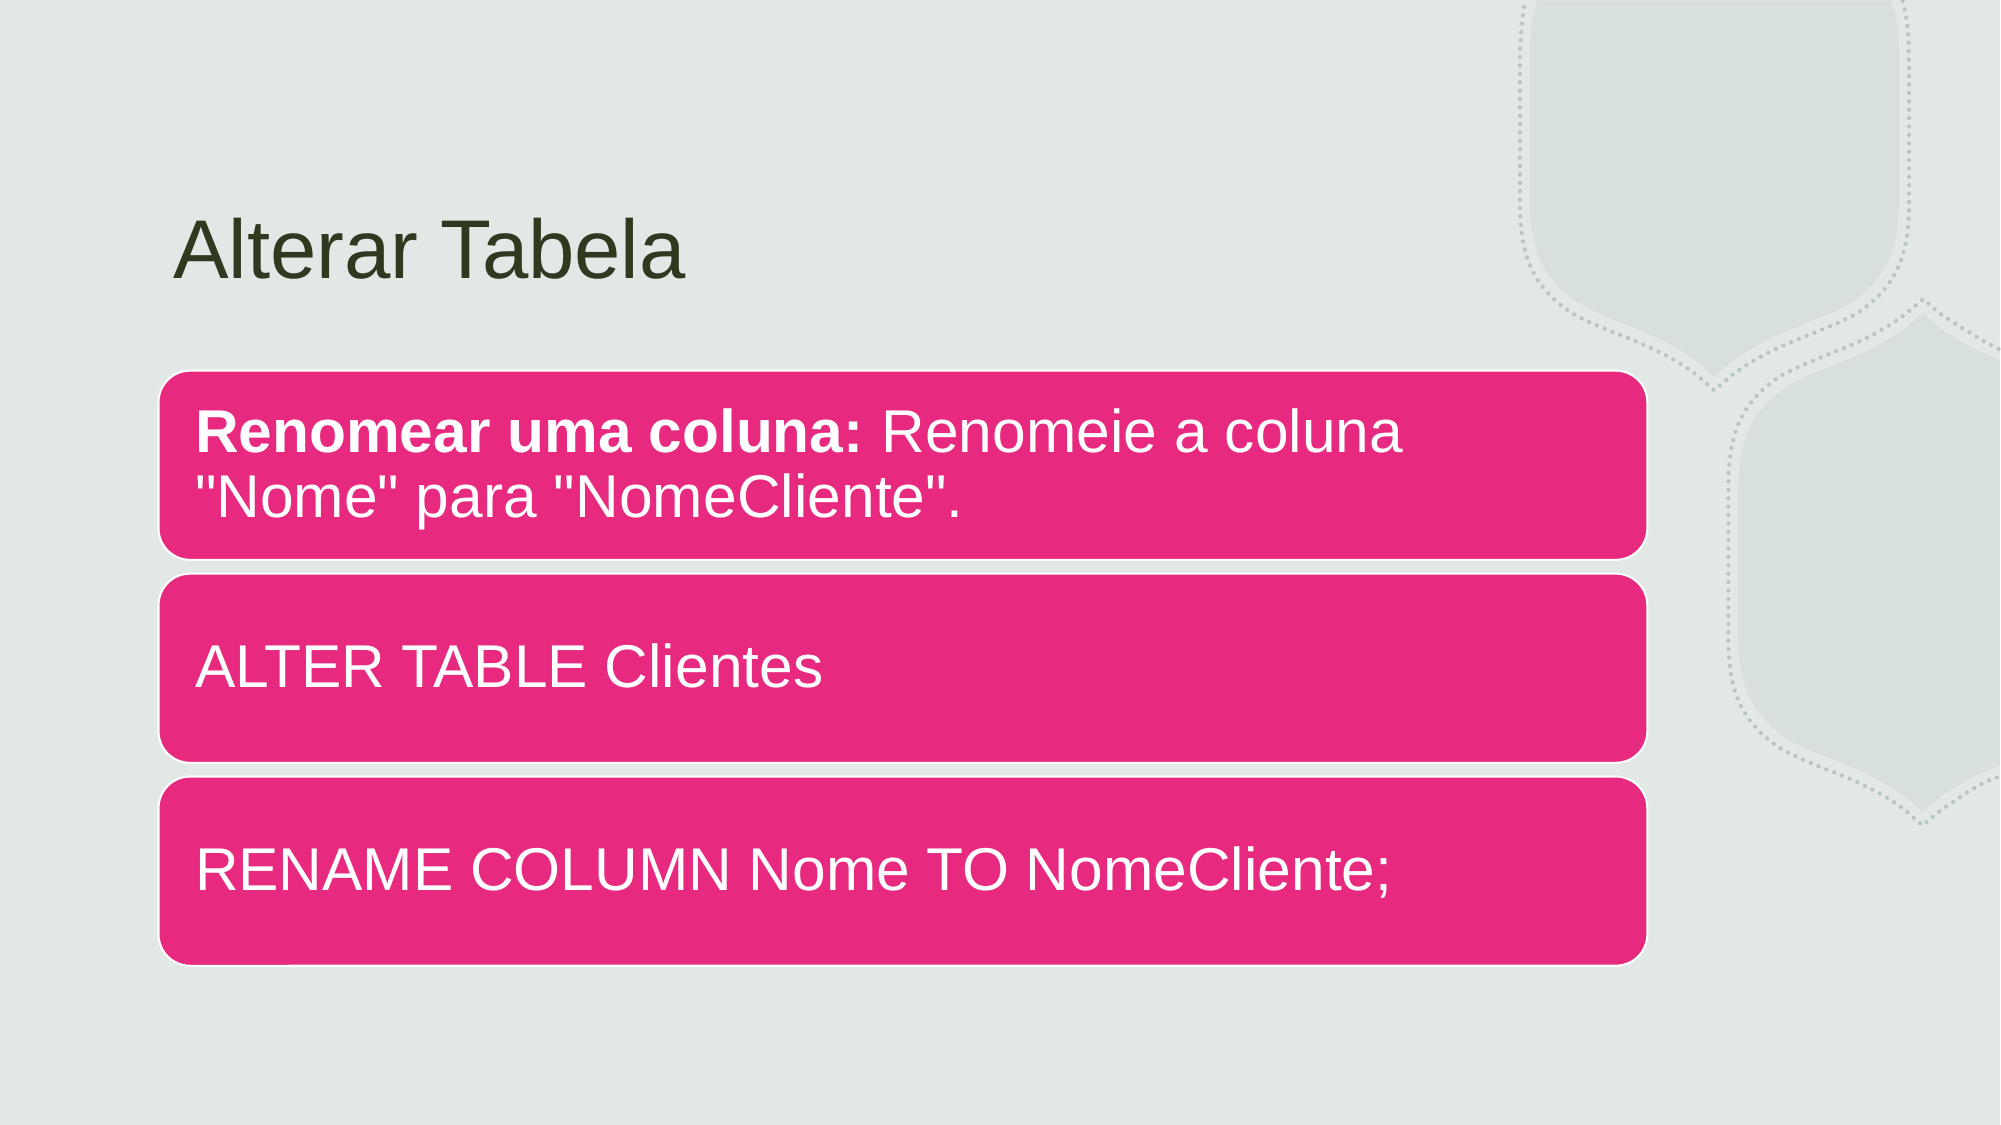

# Alterar Tabela
Renomear uma coluna: Renomeie a coluna "Nome" para "NomeCliente".
ALTER TABLE Clientes
RENAME COLUMN Nome TO NomeCliente;